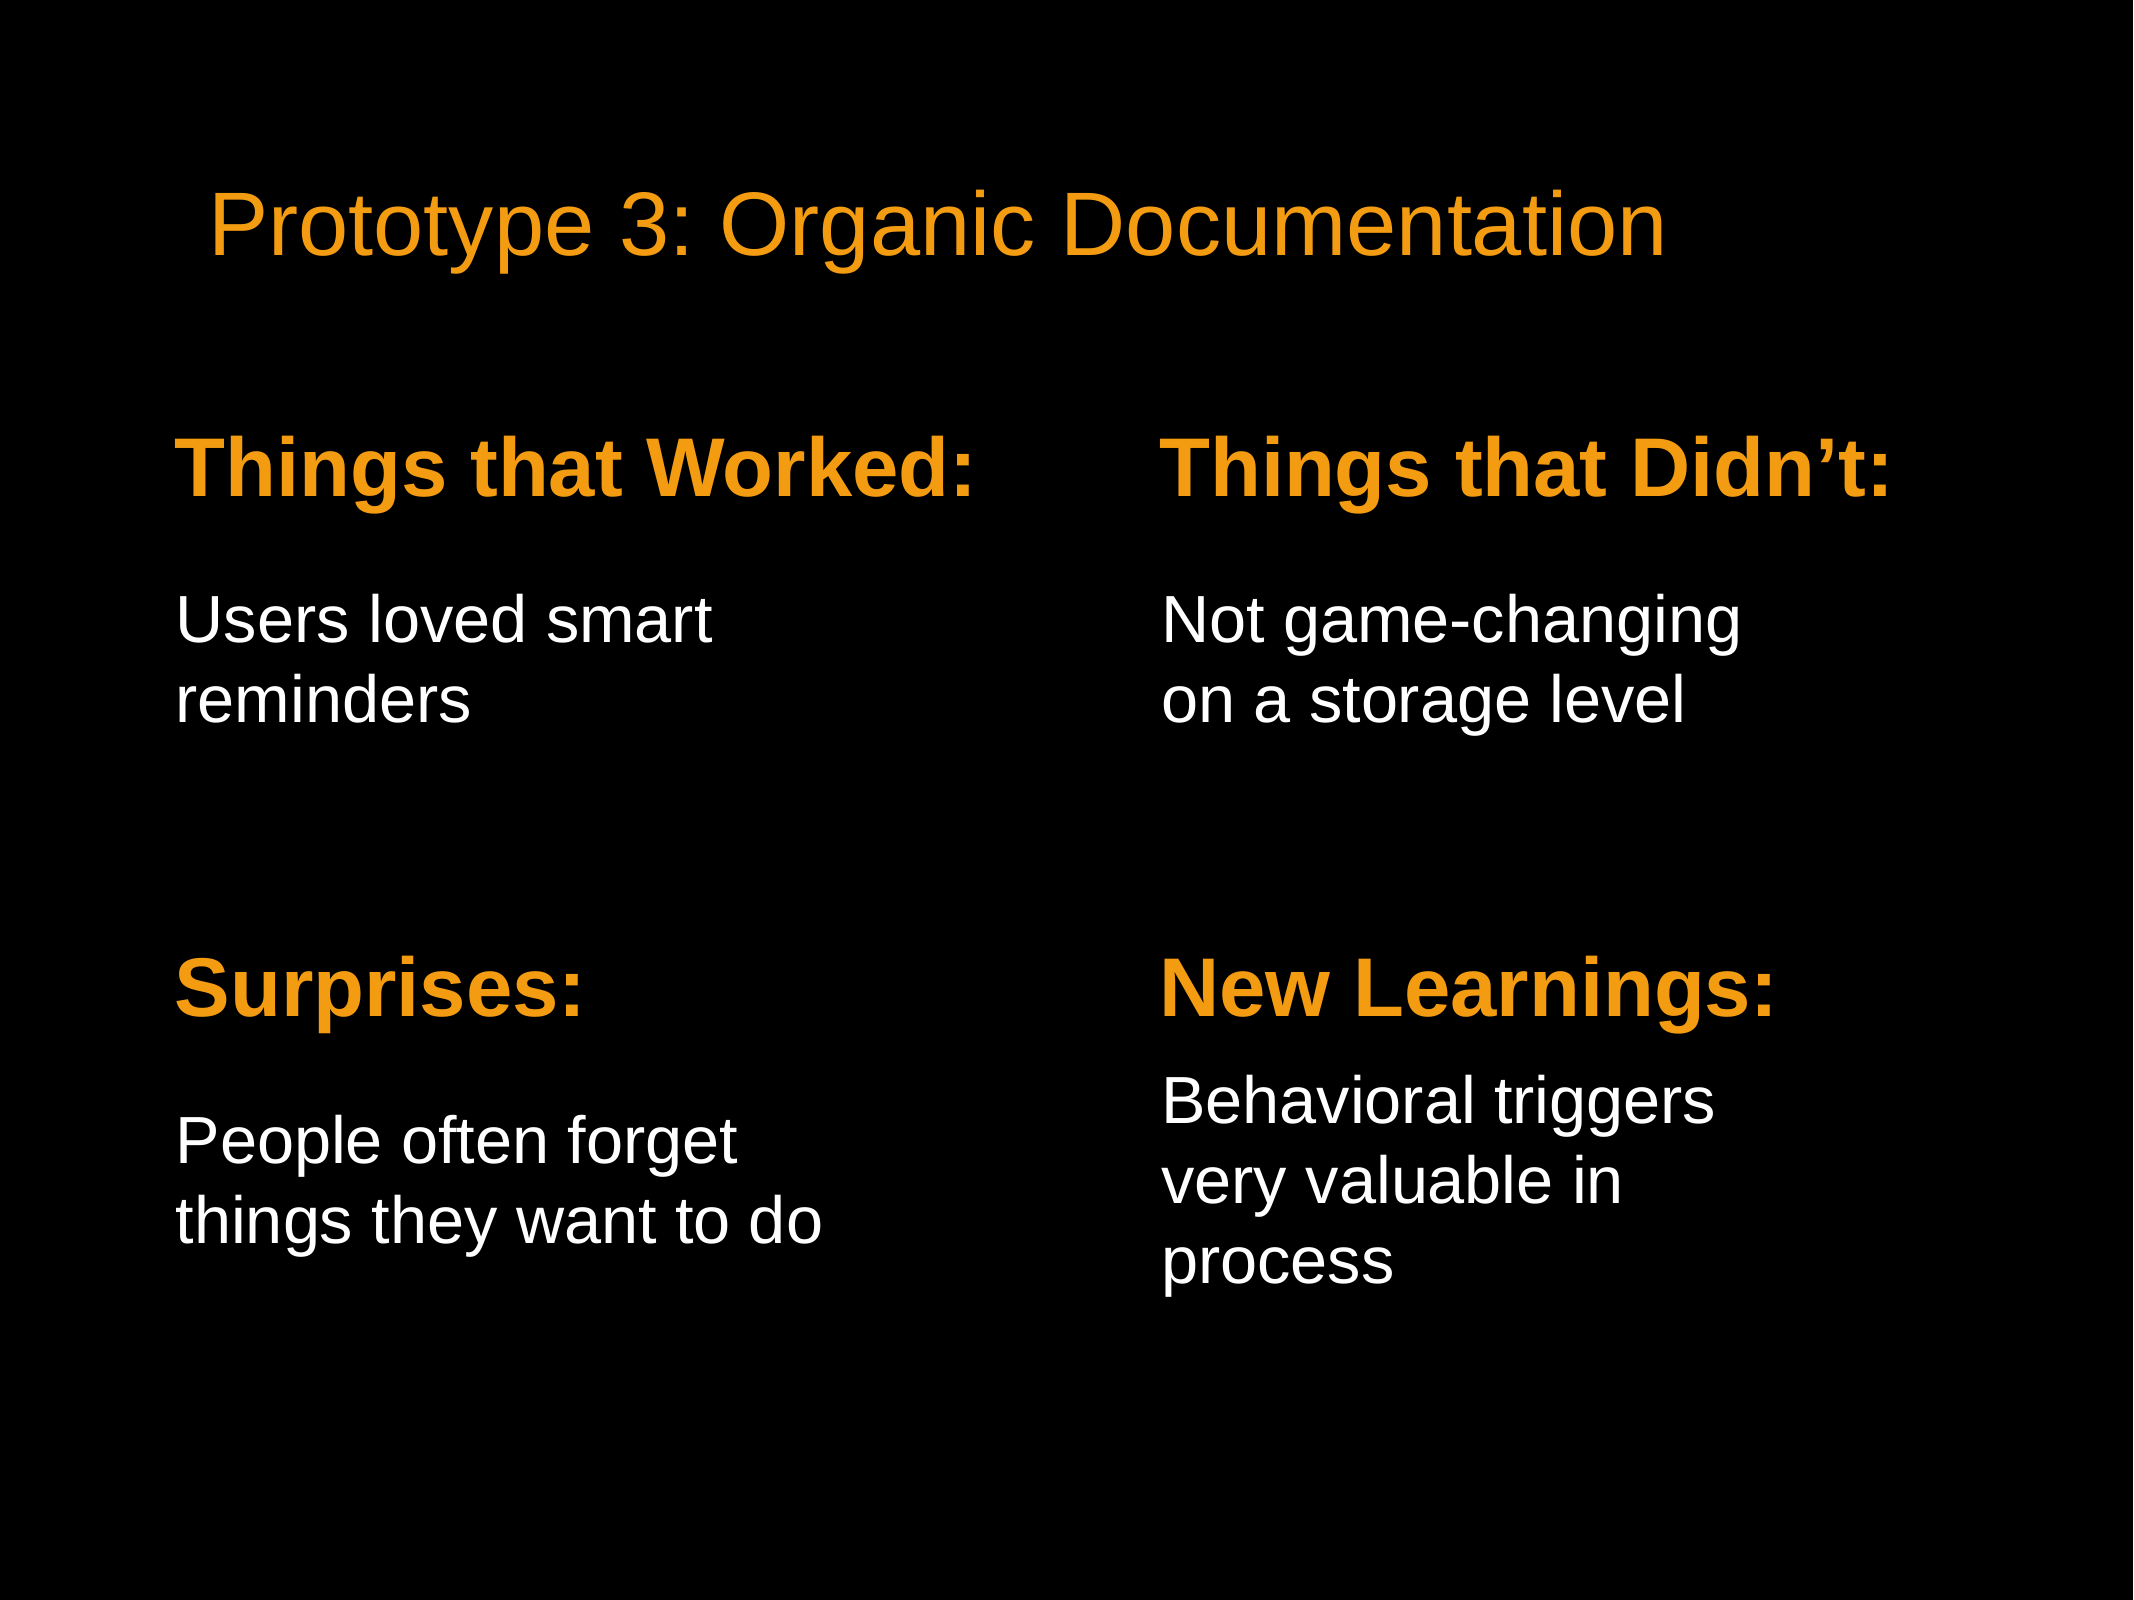

# Prototype 3: Organic Documentation
Things that Worked:
Things that Didn’t:
Users loved smart reminders
Not game-changing on a storage level
Surprises:
New Learnings:
Behavioral triggers very valuable in process
People often forget things they want to do